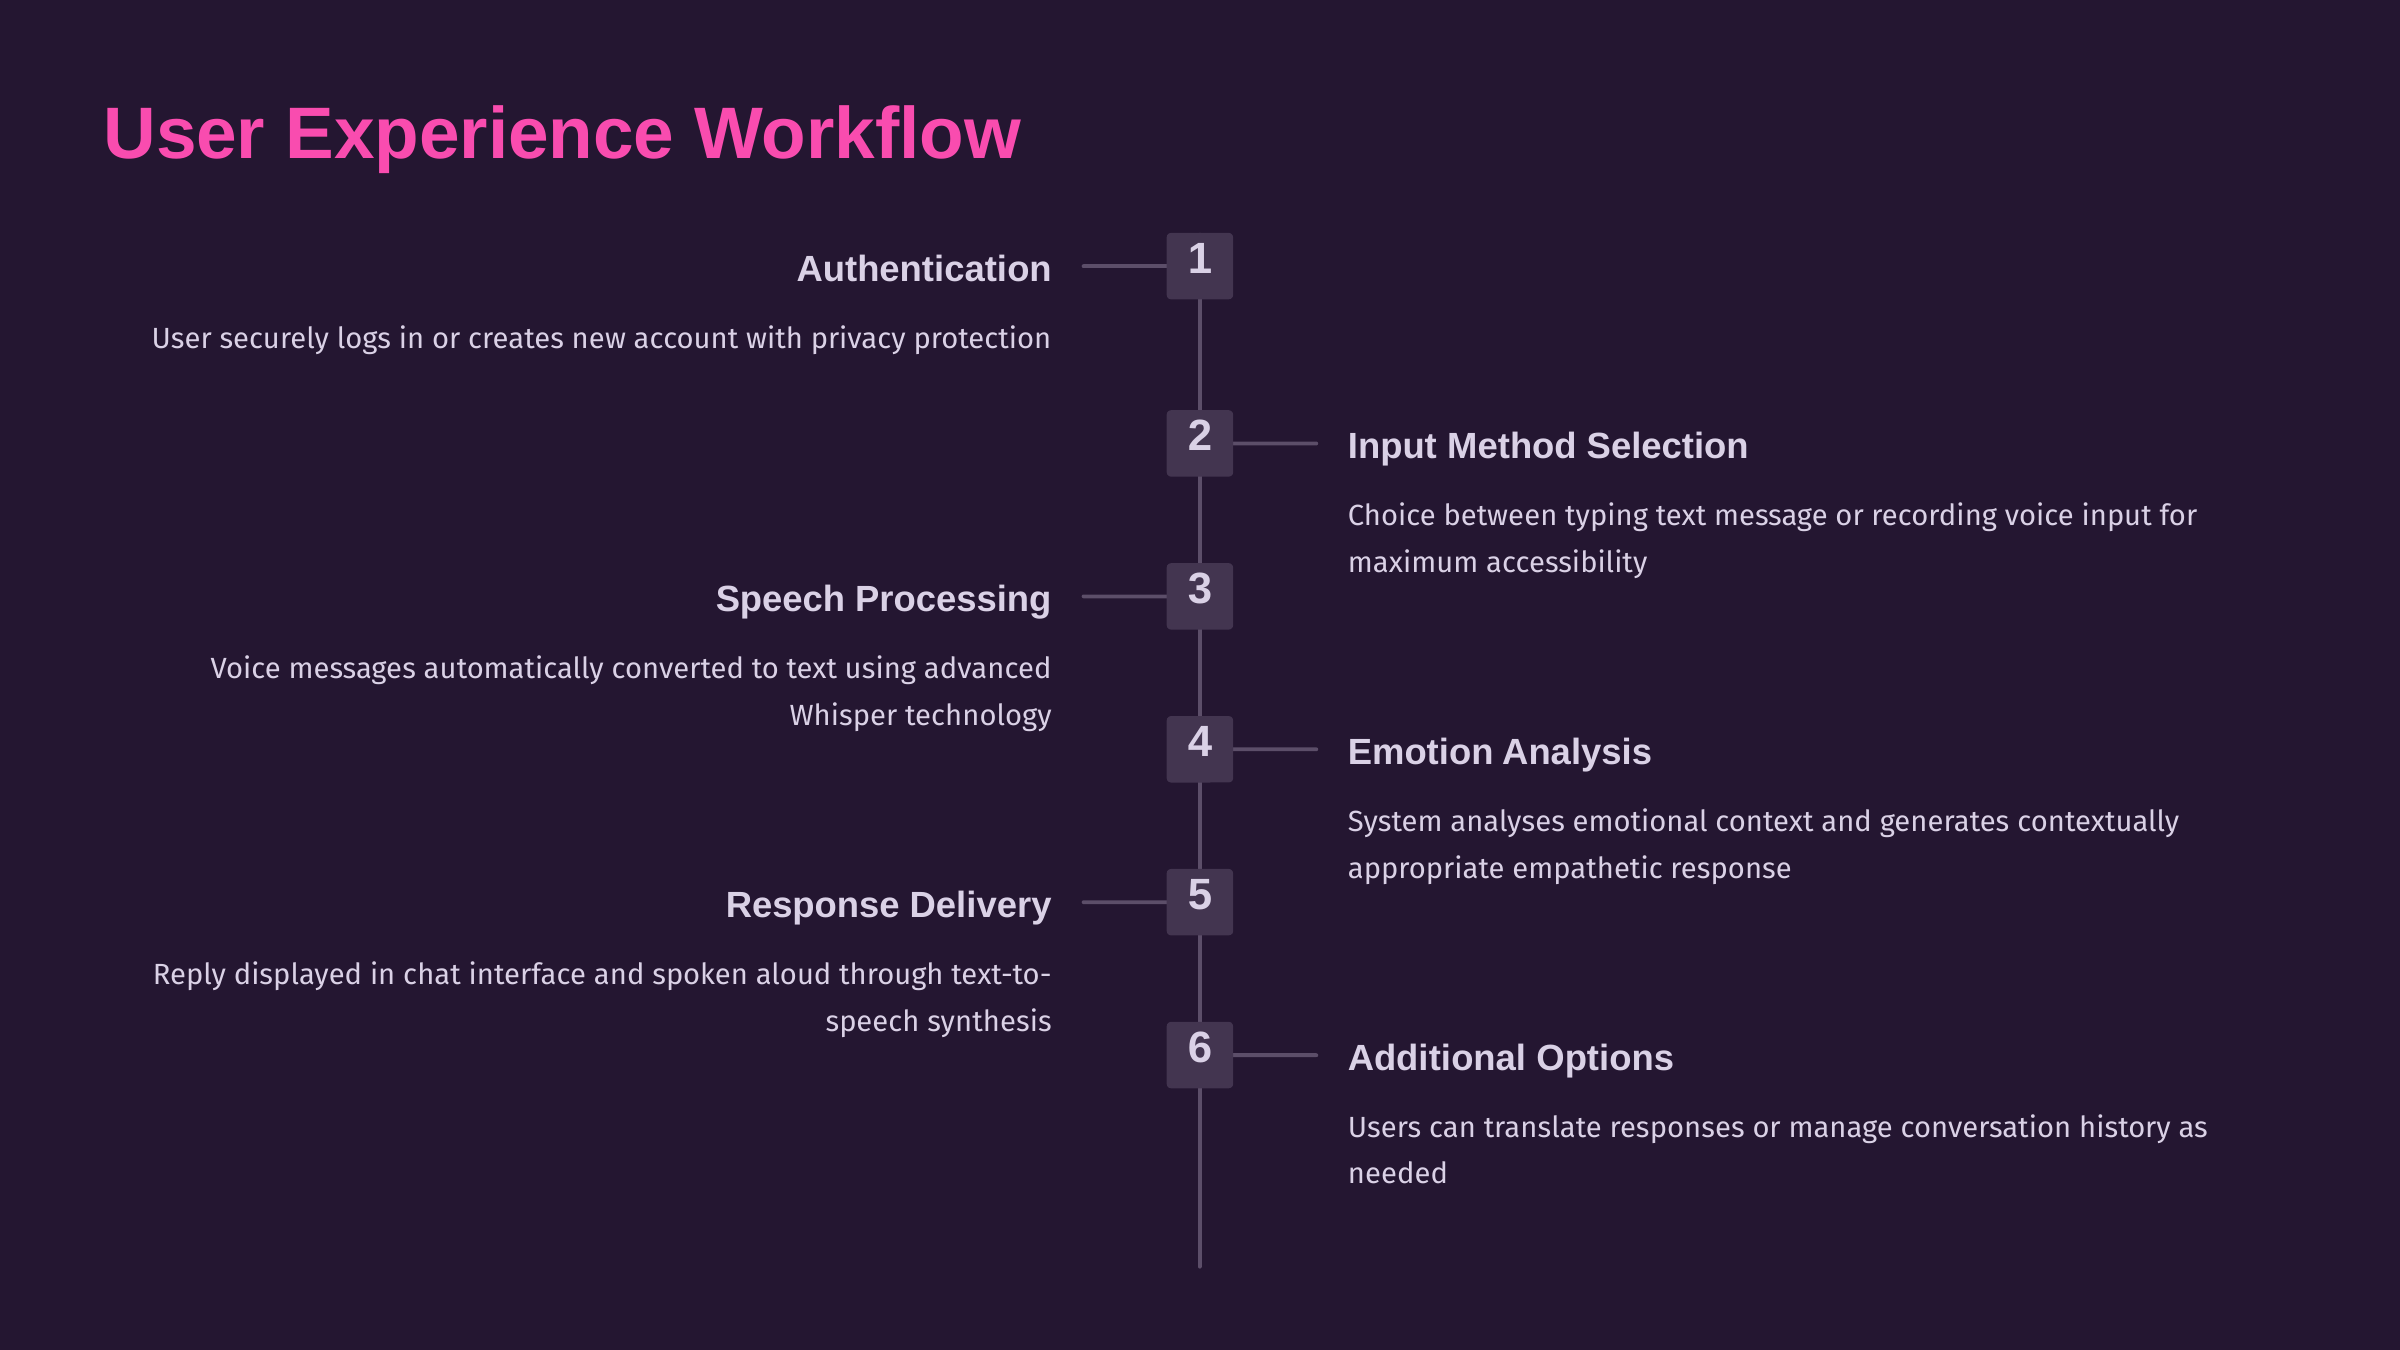

User Experience Workflow

1
Authentication

User securely logs in or creates new account with privacy protection

2
Input Method Selection

Choice between typing text message or recording voice input for maximum accessibility

3
Speech Processing

Voice messages automatically converted to text using advanced Whisper technology

4
Emotion Analysis

System analyses emotional context and generates contextually appropriate empathetic response

5
Response Delivery

Reply displayed in chat interface and spoken aloud through text-to-speech synthesis

6
Additional Options

Users can translate responses or manage conversation history as needed